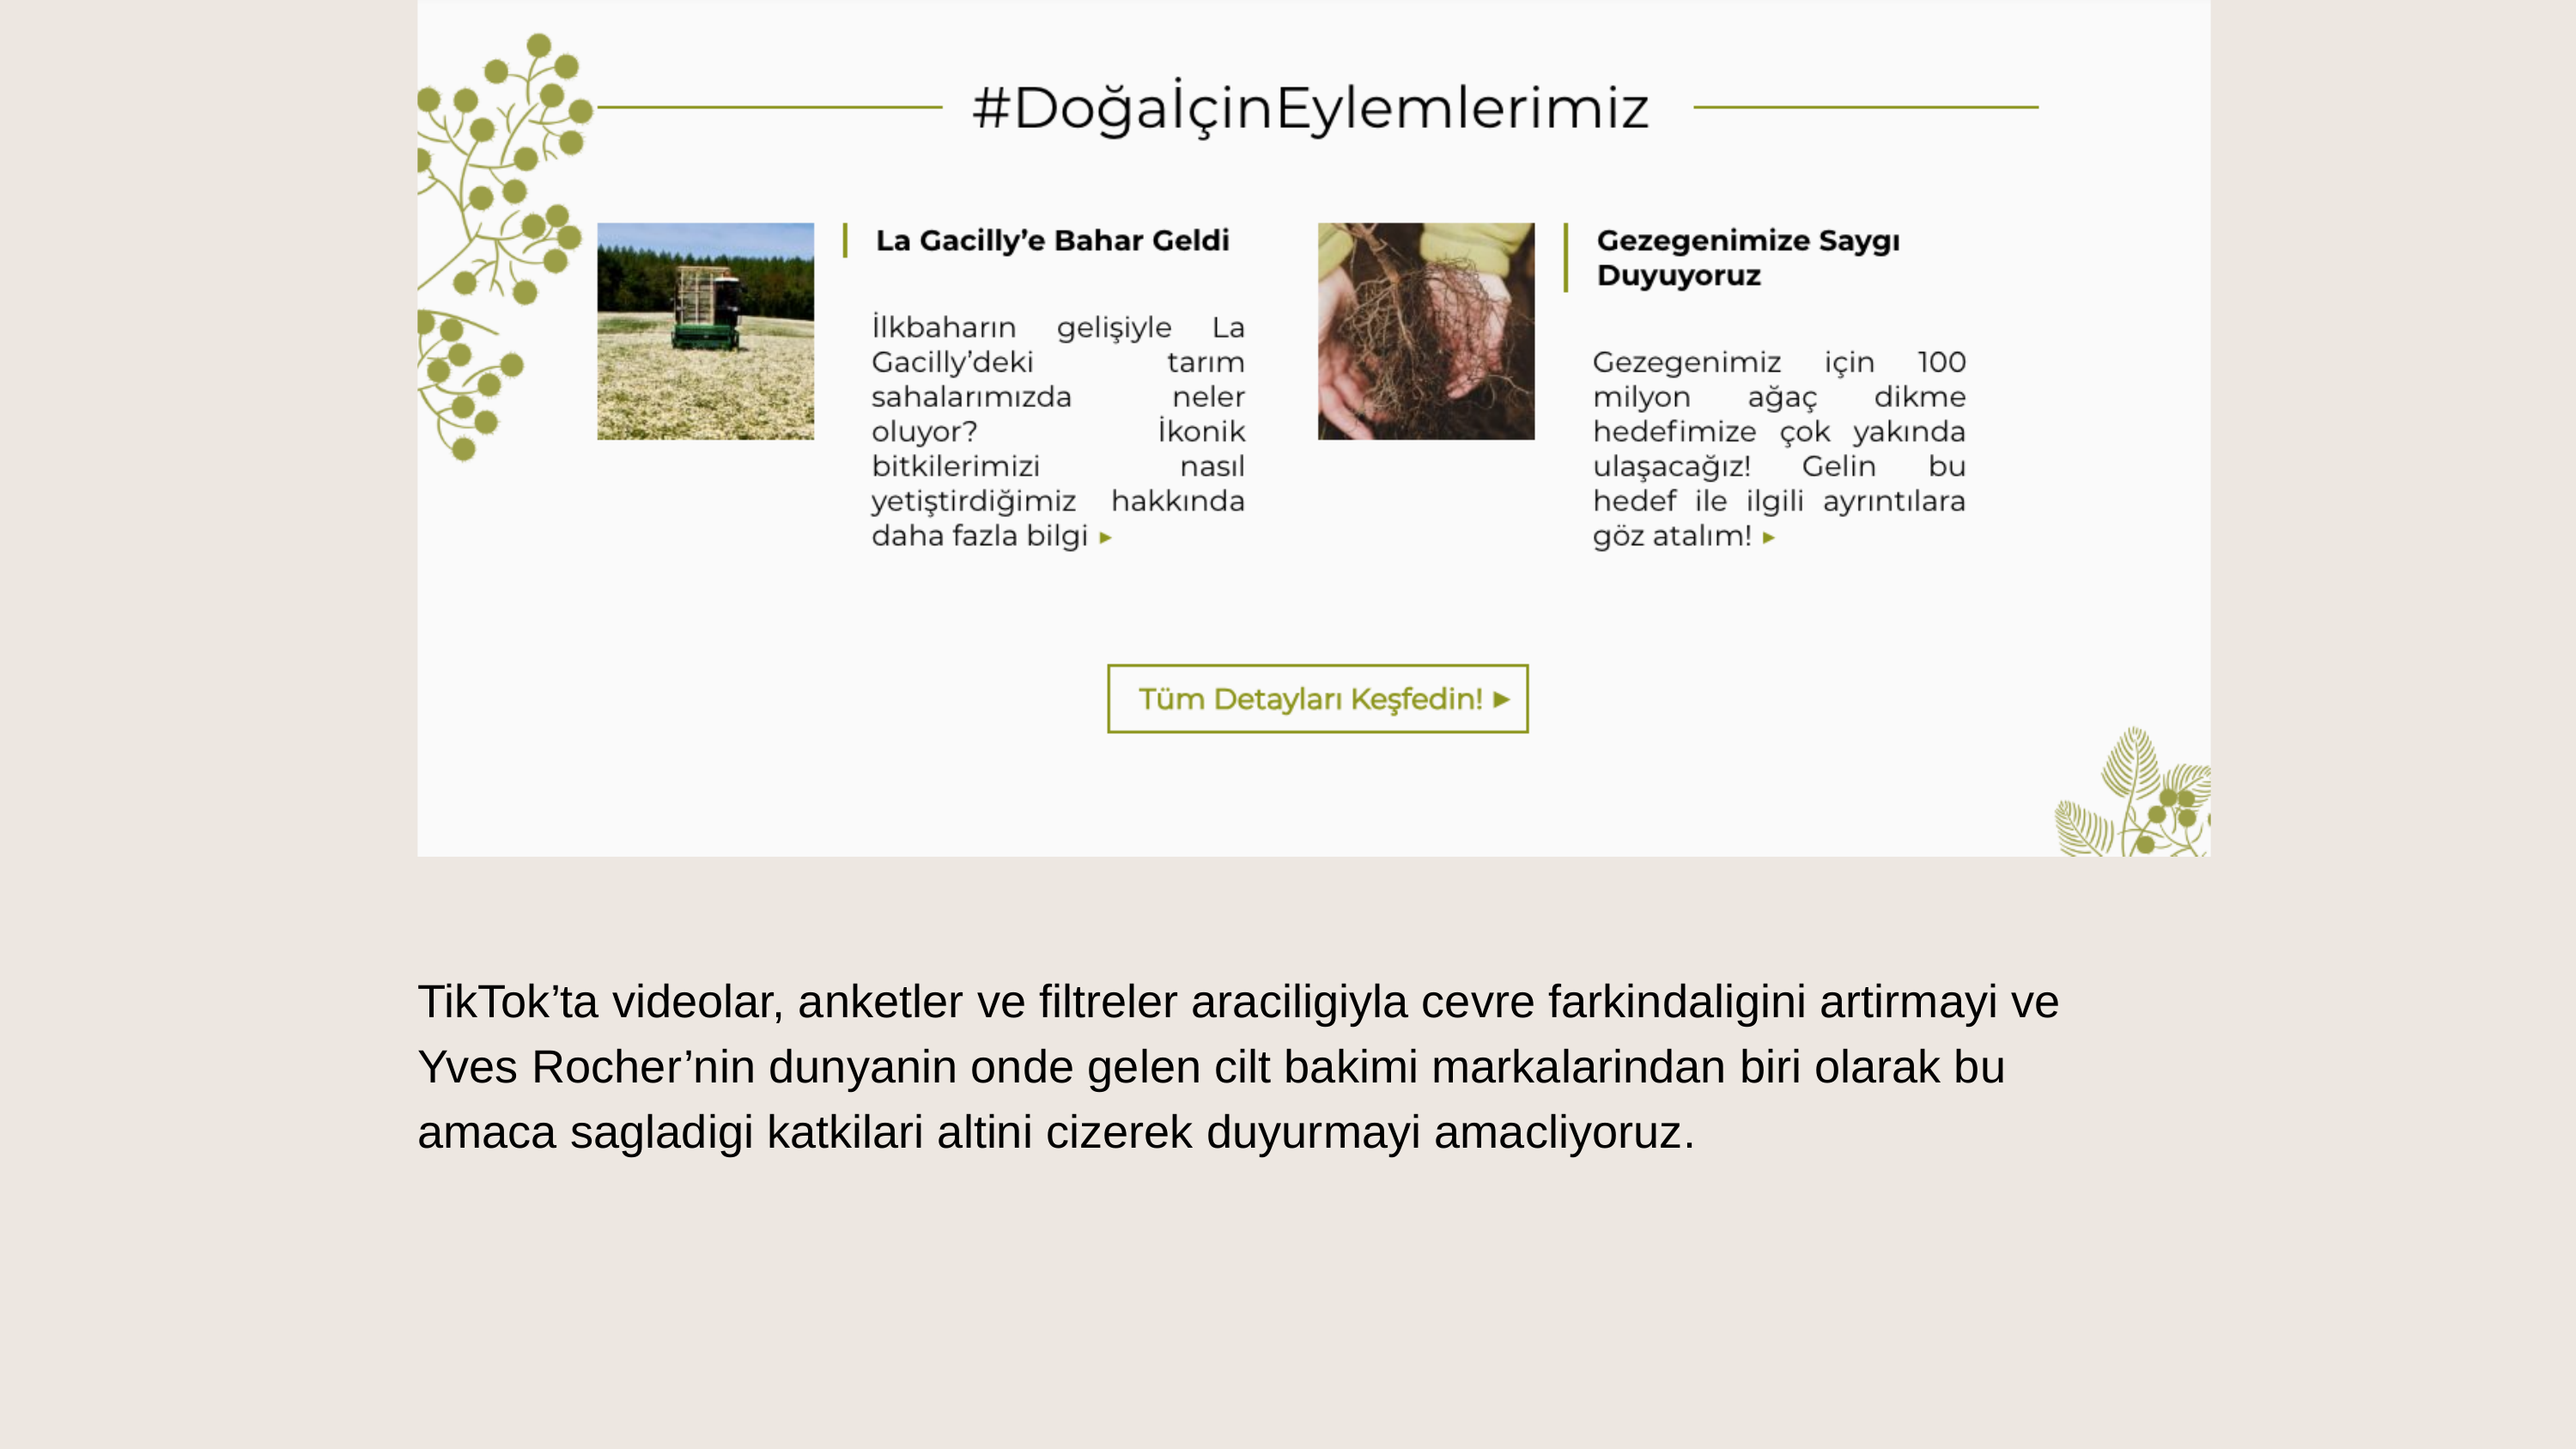

TikTok’ta videolar, anketler ve filtreler araciligiyla cevre farkindaligini artirmayi ve Yves Rocher’nin dunyanin onde gelen cilt bakimi markalarindan biri olarak bu amaca sagladigi katkilari altini cizerek duyurmayi amacliyoruz.